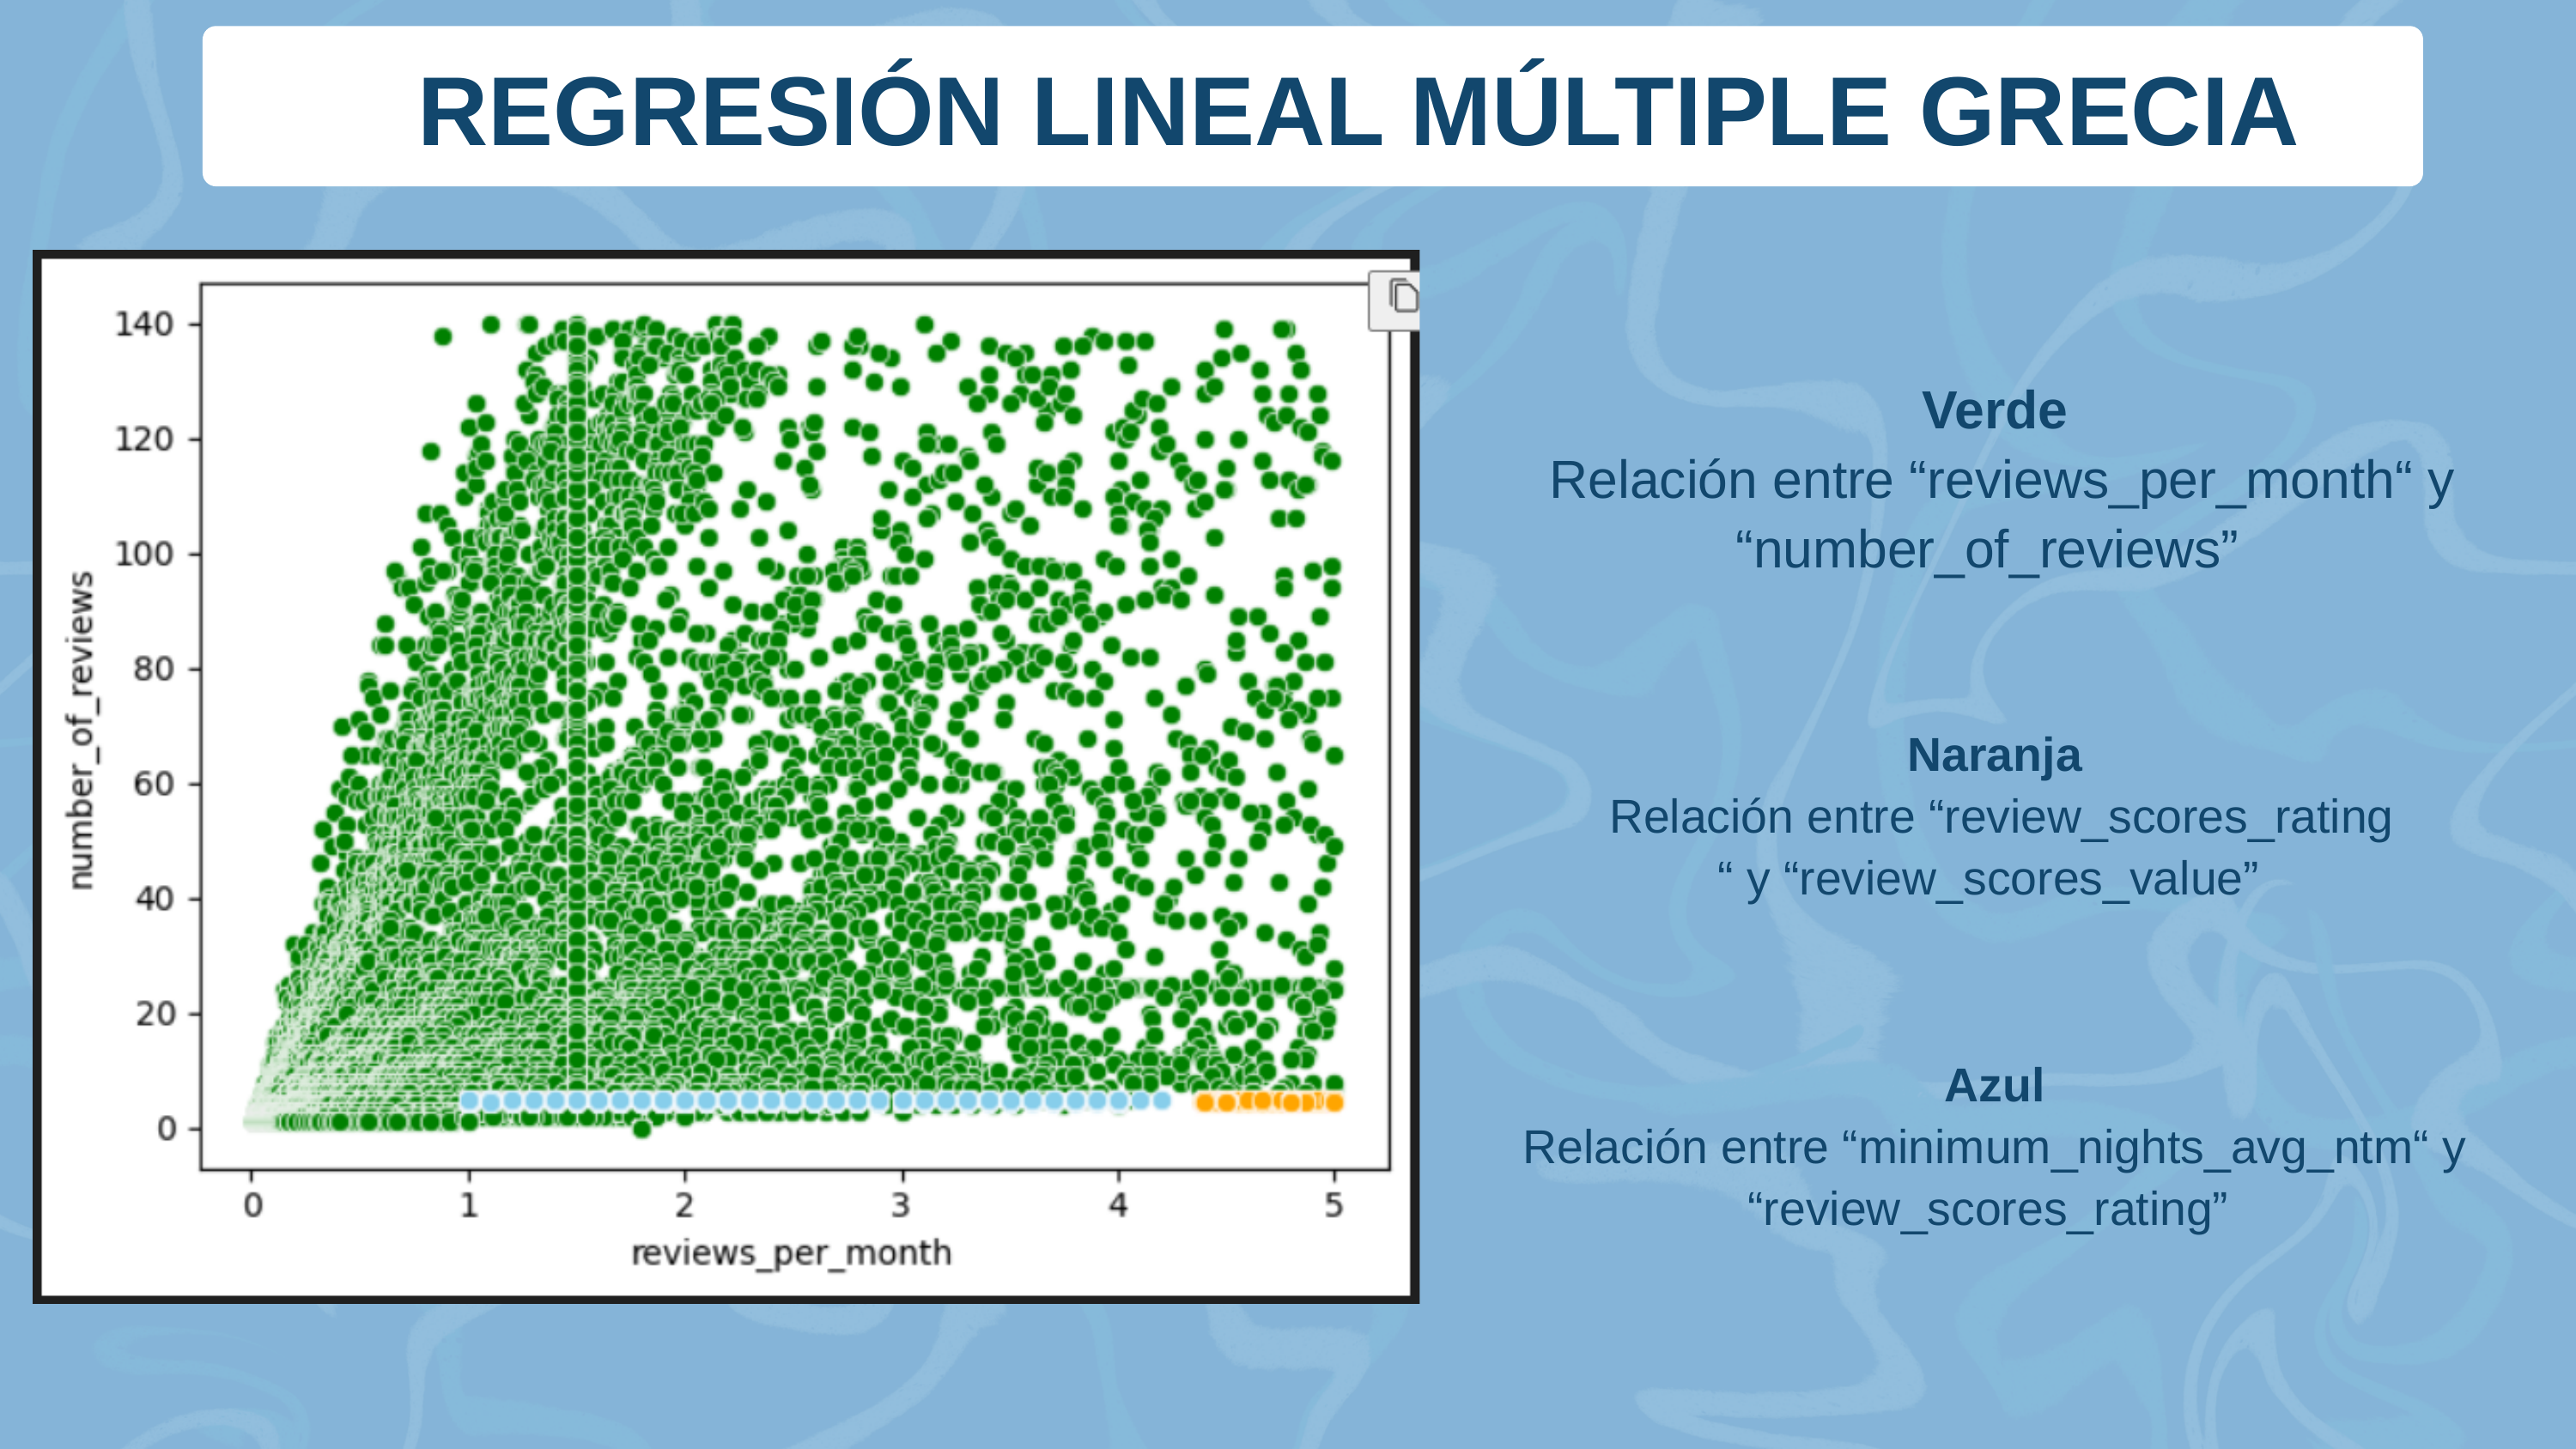

REGRESIÓN LINEAL MÚLTIPLE GRECIA

Verde
 Relación entre “reviews_per_month“ y “number_of_reviews”
Naranja
 Relación entre “review_scores_rating
“ y “review_scores_value”
Azul
Relación entre “minimum_nights_avg_ntm“ y “review_scores_rating”